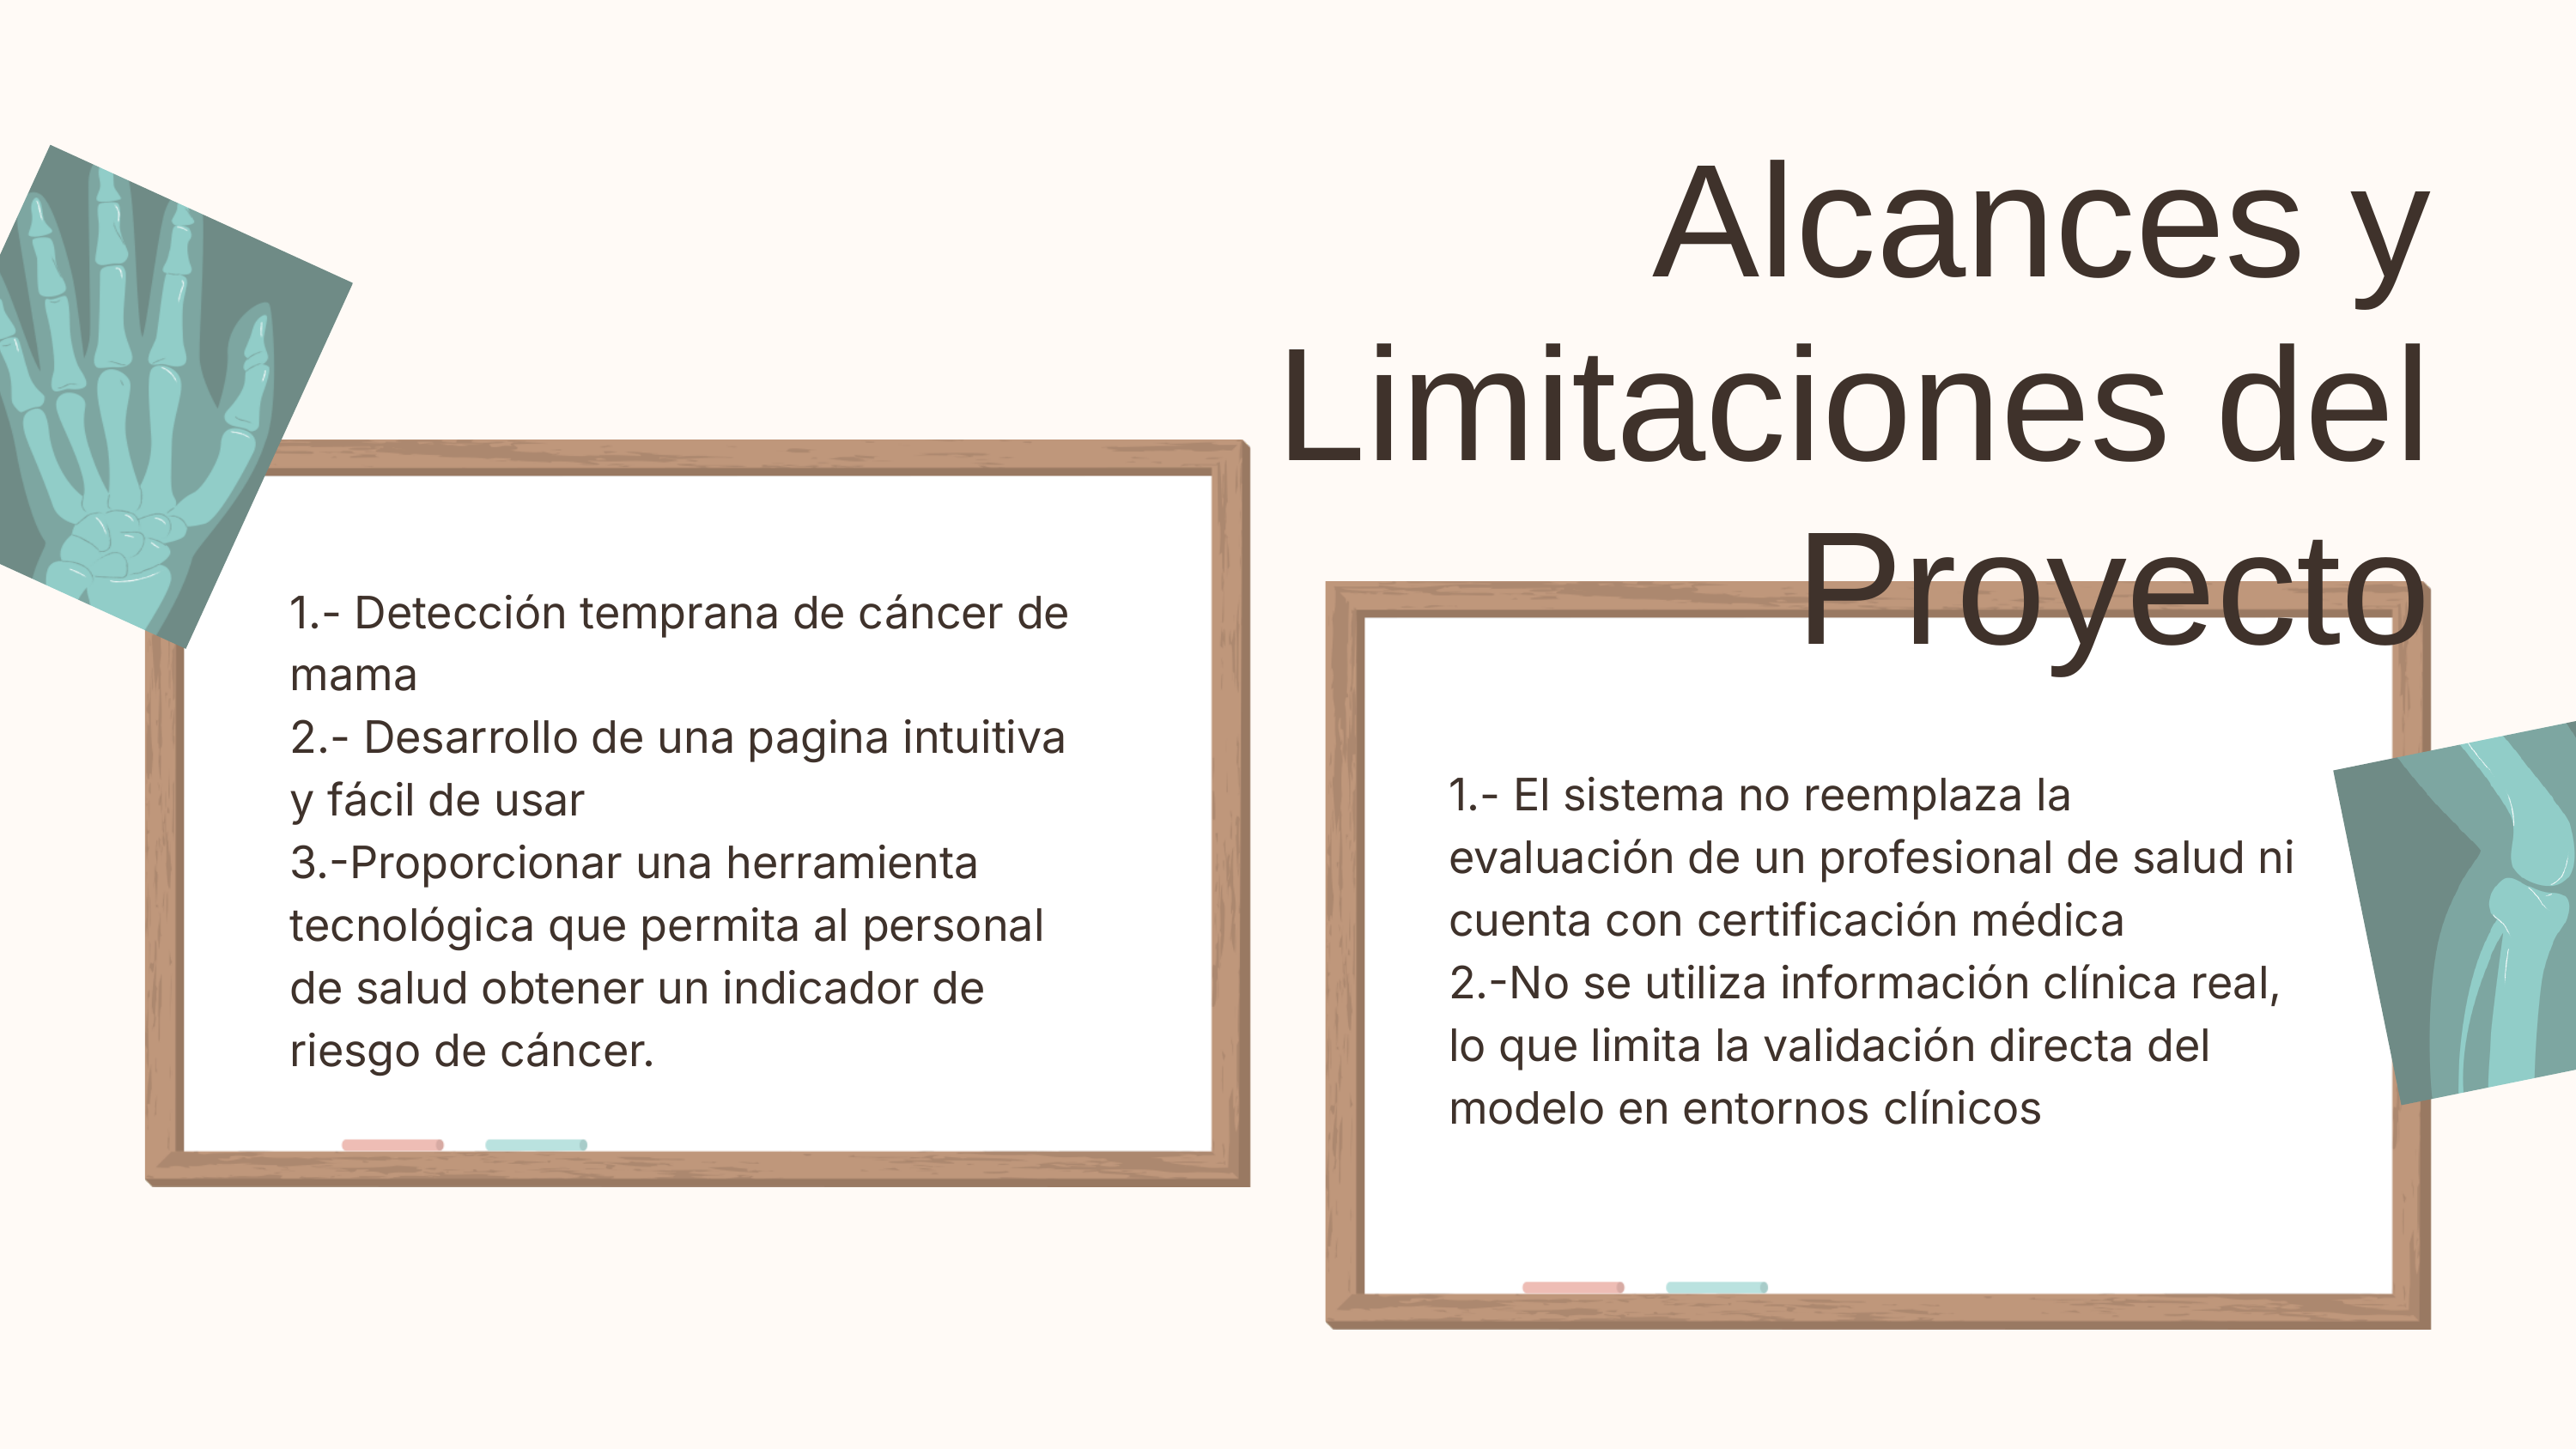

Alcances y Limitaciones del Proyecto

1.- Detección temprana de cáncer de mama
2.- Desarrollo de una pagina intuitiva y fácil de usar
3.-Proporcionar una herramienta tecnológica que permita al personal de salud obtener un indicador de riesgo de cáncer.

1.- El sistema no reemplaza la evaluación de un profesional de salud ni cuenta con certificación médica
2.-No se utiliza información clínica real, lo que limita la validación directa del modelo en entornos clínicos